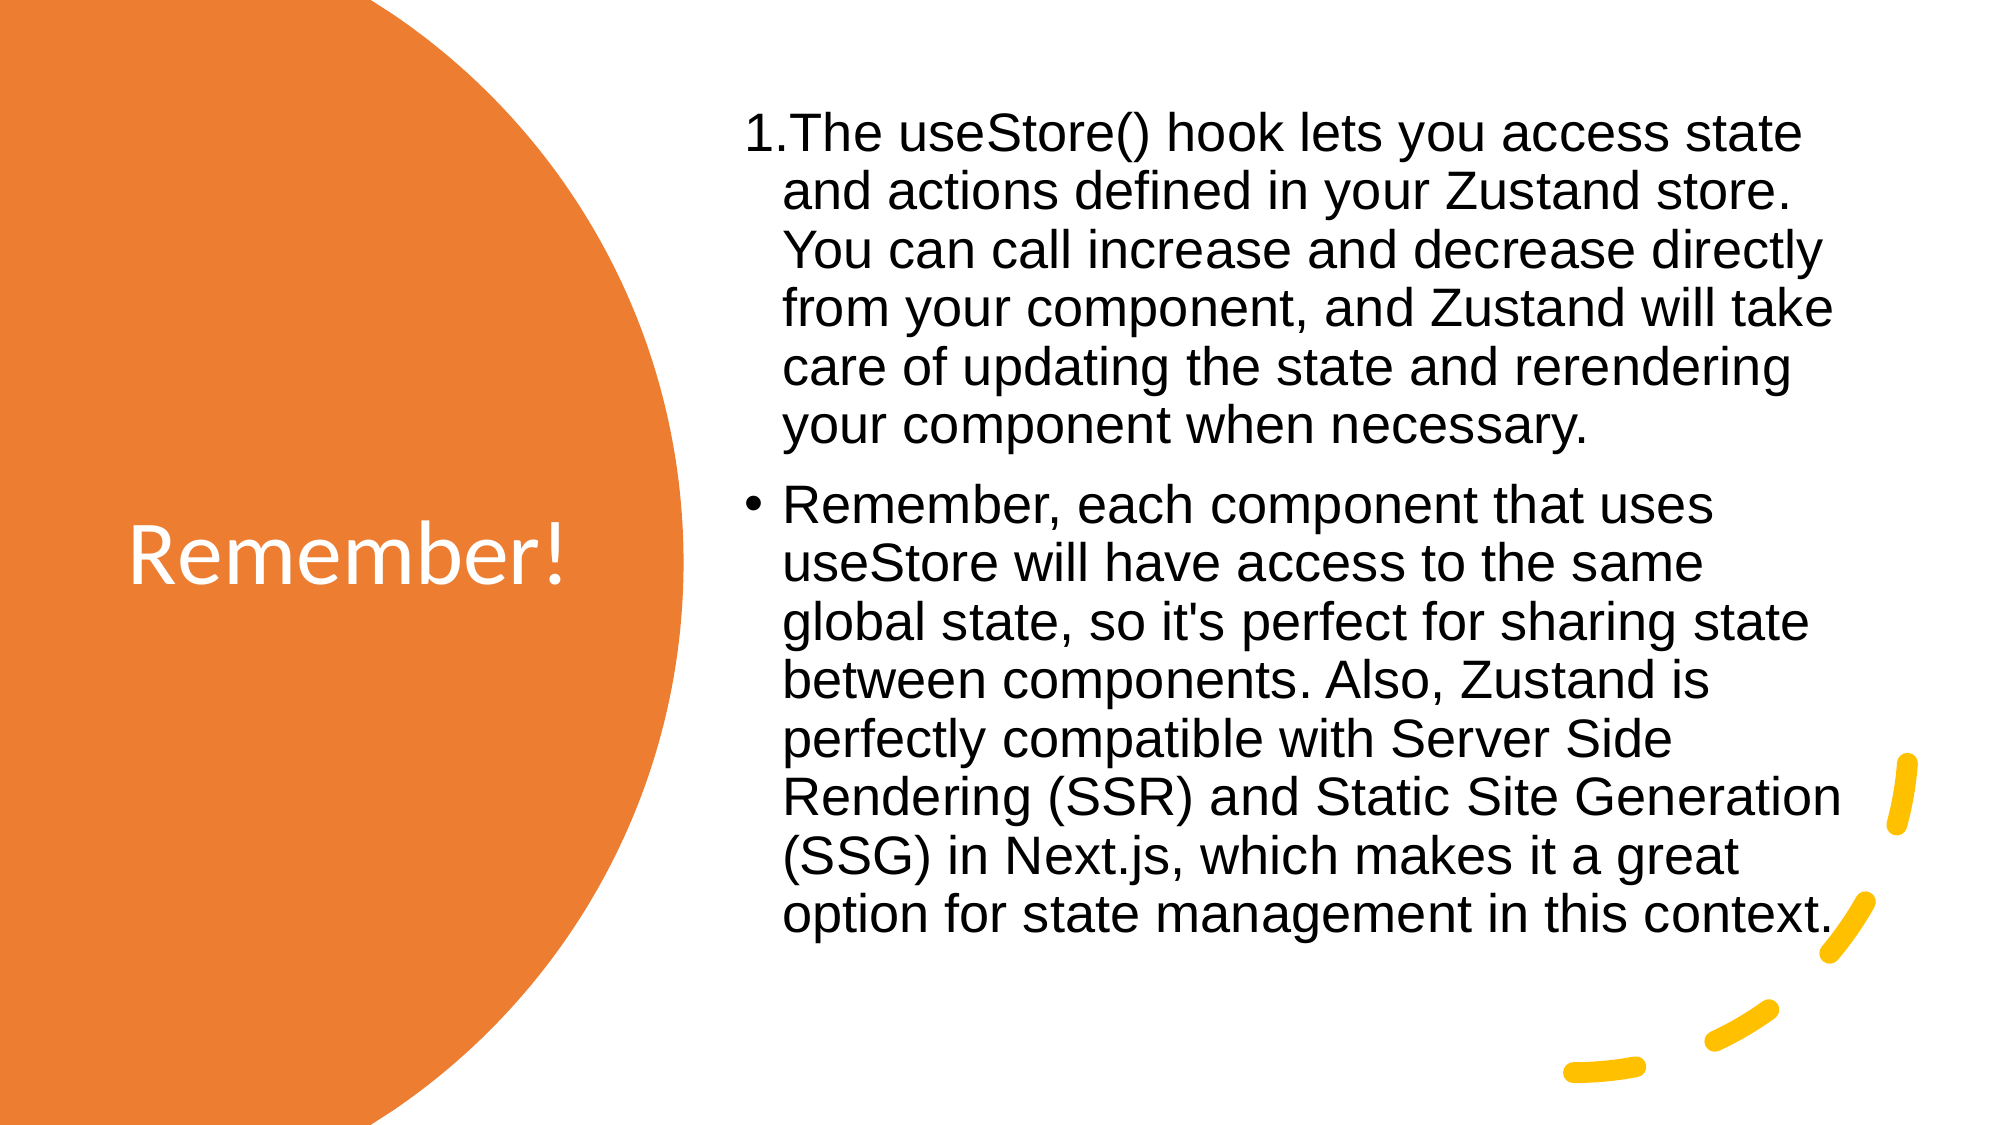

The useStore() hook lets you access state and actions defined in your Zustand store. You can call increase and decrease directly from your component, and Zustand will take care of updating the state and rerendering your component when necessary.
Remember, each component that uses useStore will have access to the same global state, so it's perfect for sharing state between components. Also, Zustand is perfectly compatible with Server Side Rendering (SSR) and Static Site Generation (SSG) in Next.js, which makes it a great option for state management in this context.

# Remember!